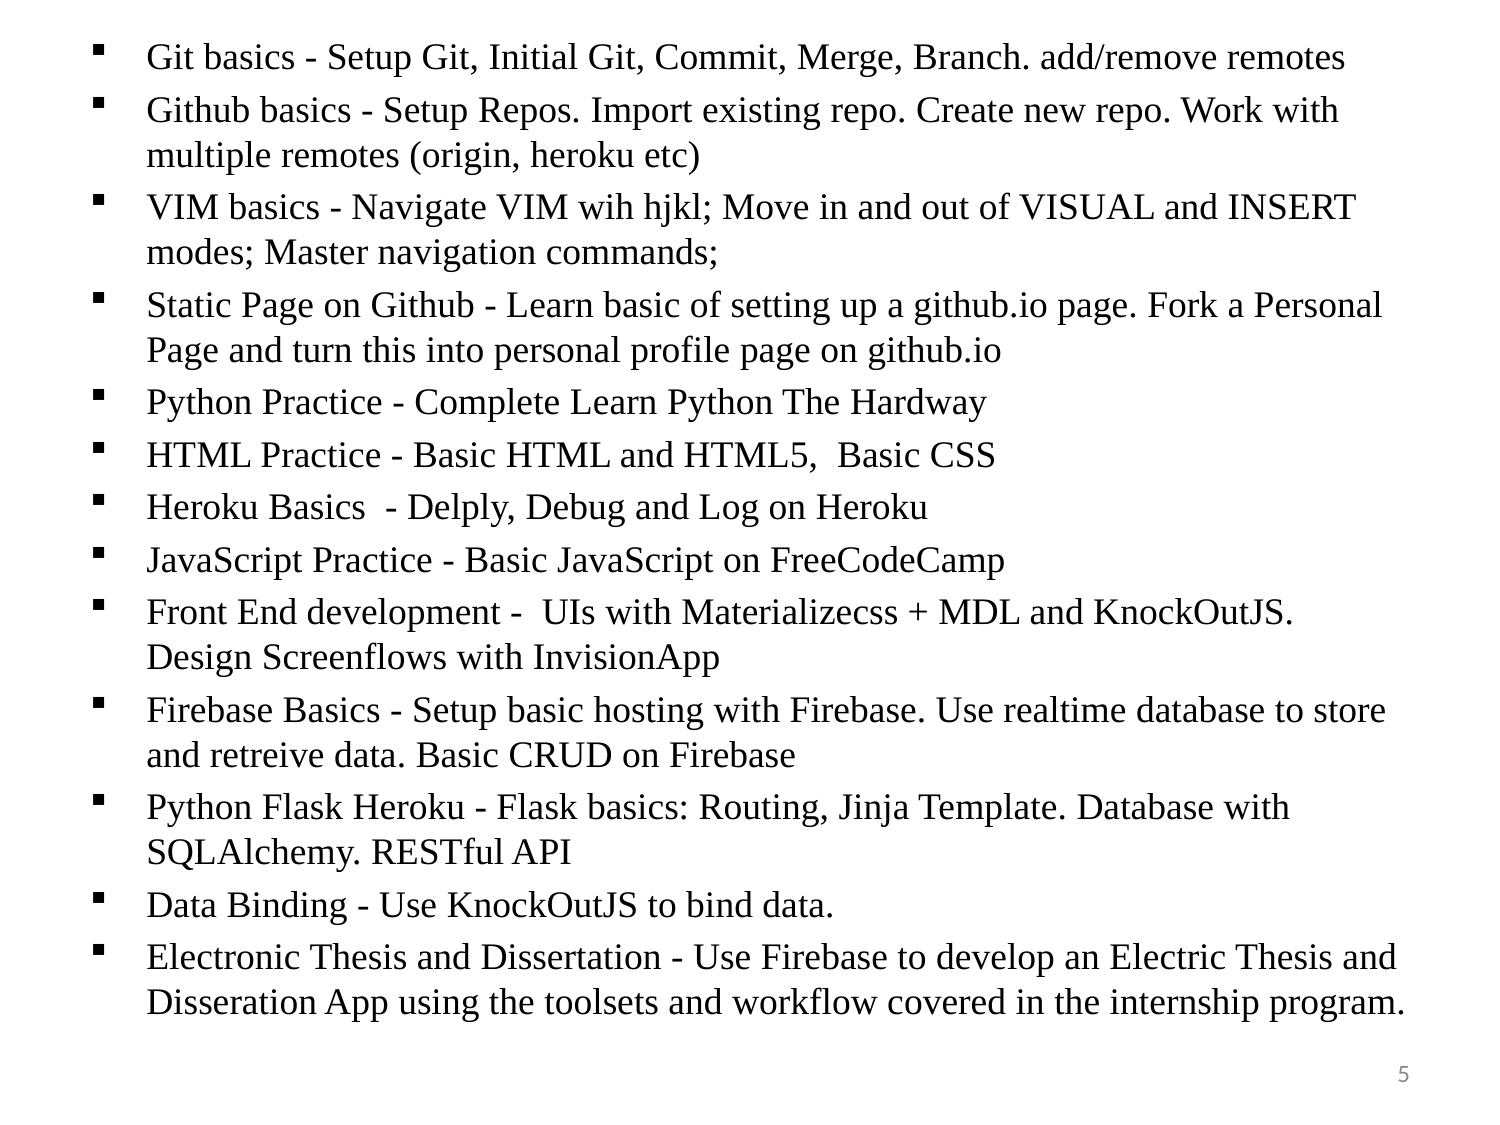

Git basics - Setup Git, Initial Git, Commit, Merge, Branch. add/remove remotes
Github basics - Setup Repos. Import existing repo. Create new repo. Work with multiple remotes (origin, heroku etc)
VIM basics - Navigate VIM wih hjkl; Move in and out of VISUAL and INSERT modes; Master navigation commands;
Static Page on Github - Learn basic of setting up a github.io page. Fork a Personal Page and turn this into personal profile page on github.io
Python Practice - Complete Learn Python The Hardway
HTML Practice - Basic HTML and HTML5,  Basic CSS
Heroku Basics  - Delply, Debug and Log on Heroku
JavaScript Practice - Basic JavaScript on FreeCodeCamp
Front End development -  UIs with Materializecss + MDL and KnockOutJS. Design Screenflows with InvisionApp
Firebase Basics - Setup basic hosting with Firebase. Use realtime database to store and retreive data. Basic CRUD on Firebase
Python Flask Heroku - Flask basics: Routing, Jinja Template. Database with SQLAlchemy. RESTful API
Data Binding - Use KnockOutJS to bind data.
Electronic Thesis and Dissertation - Use Firebase to develop an Electric Thesis and Disseration App using the toolsets and workflow covered in the internship program.

5